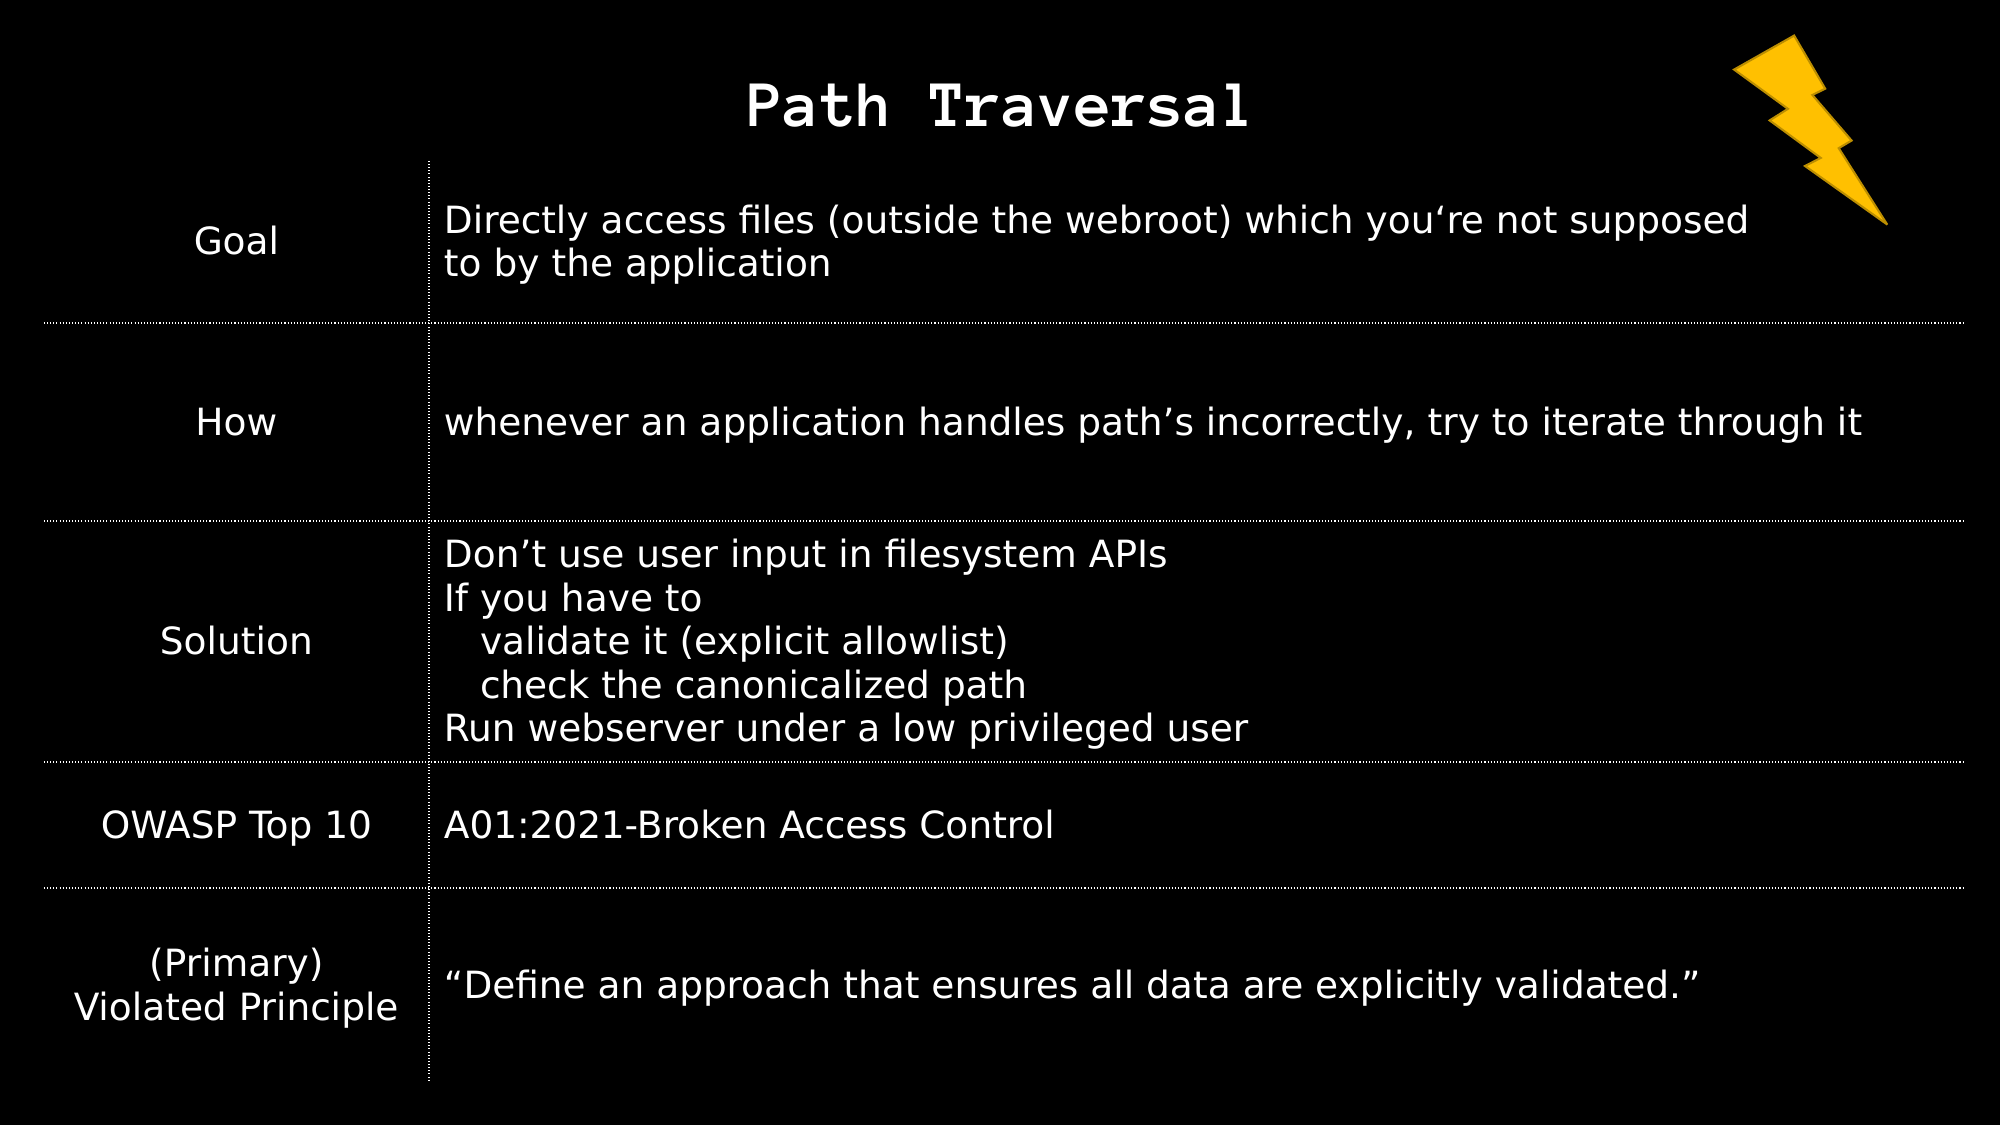

| Path Traversal | SQL Injection |
| --- | --- |
| Goal | Directly access files (outside the webroot) which you‘re not supposed to by the application |
| How | whenever an application handles path’s incorrectly, try to iterate through it |
| Solution | Don’t use user input in filesystem APIs If you have to validate it (explicit allowlist) check the canonicalized path Run webserver under a low privileged user |
| OWASP Top 10 | A01:2021-Broken Access Control |
| (Primary) Violated Principle | “Define an approach that ensures all data are explicitly validated.” |
|  |
| --- |